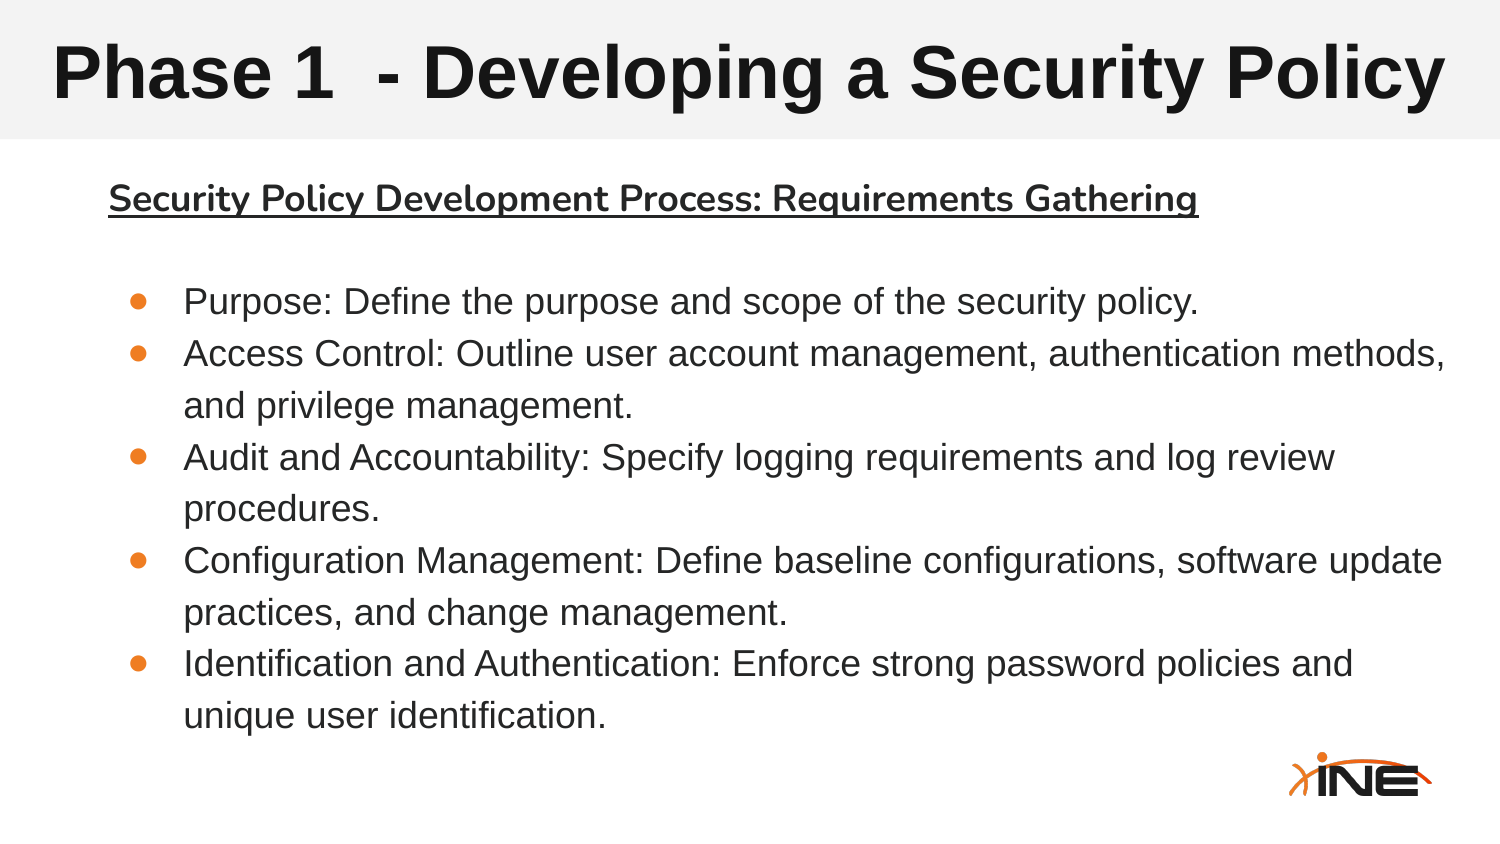

# Phase 1  - Developing a Security Policy
Security Policy Development Process: Requirements Gathering

Purpose: Define the purpose and scope of the security policy.
Access Control: Outline user account management, authentication methods, and privilege management.
Audit and Accountability: Specify logging requirements and log review procedures.
Configuration Management: Define baseline configurations, software update practices, and change management.
Identification and Authentication: Enforce strong password policies and unique user identification.